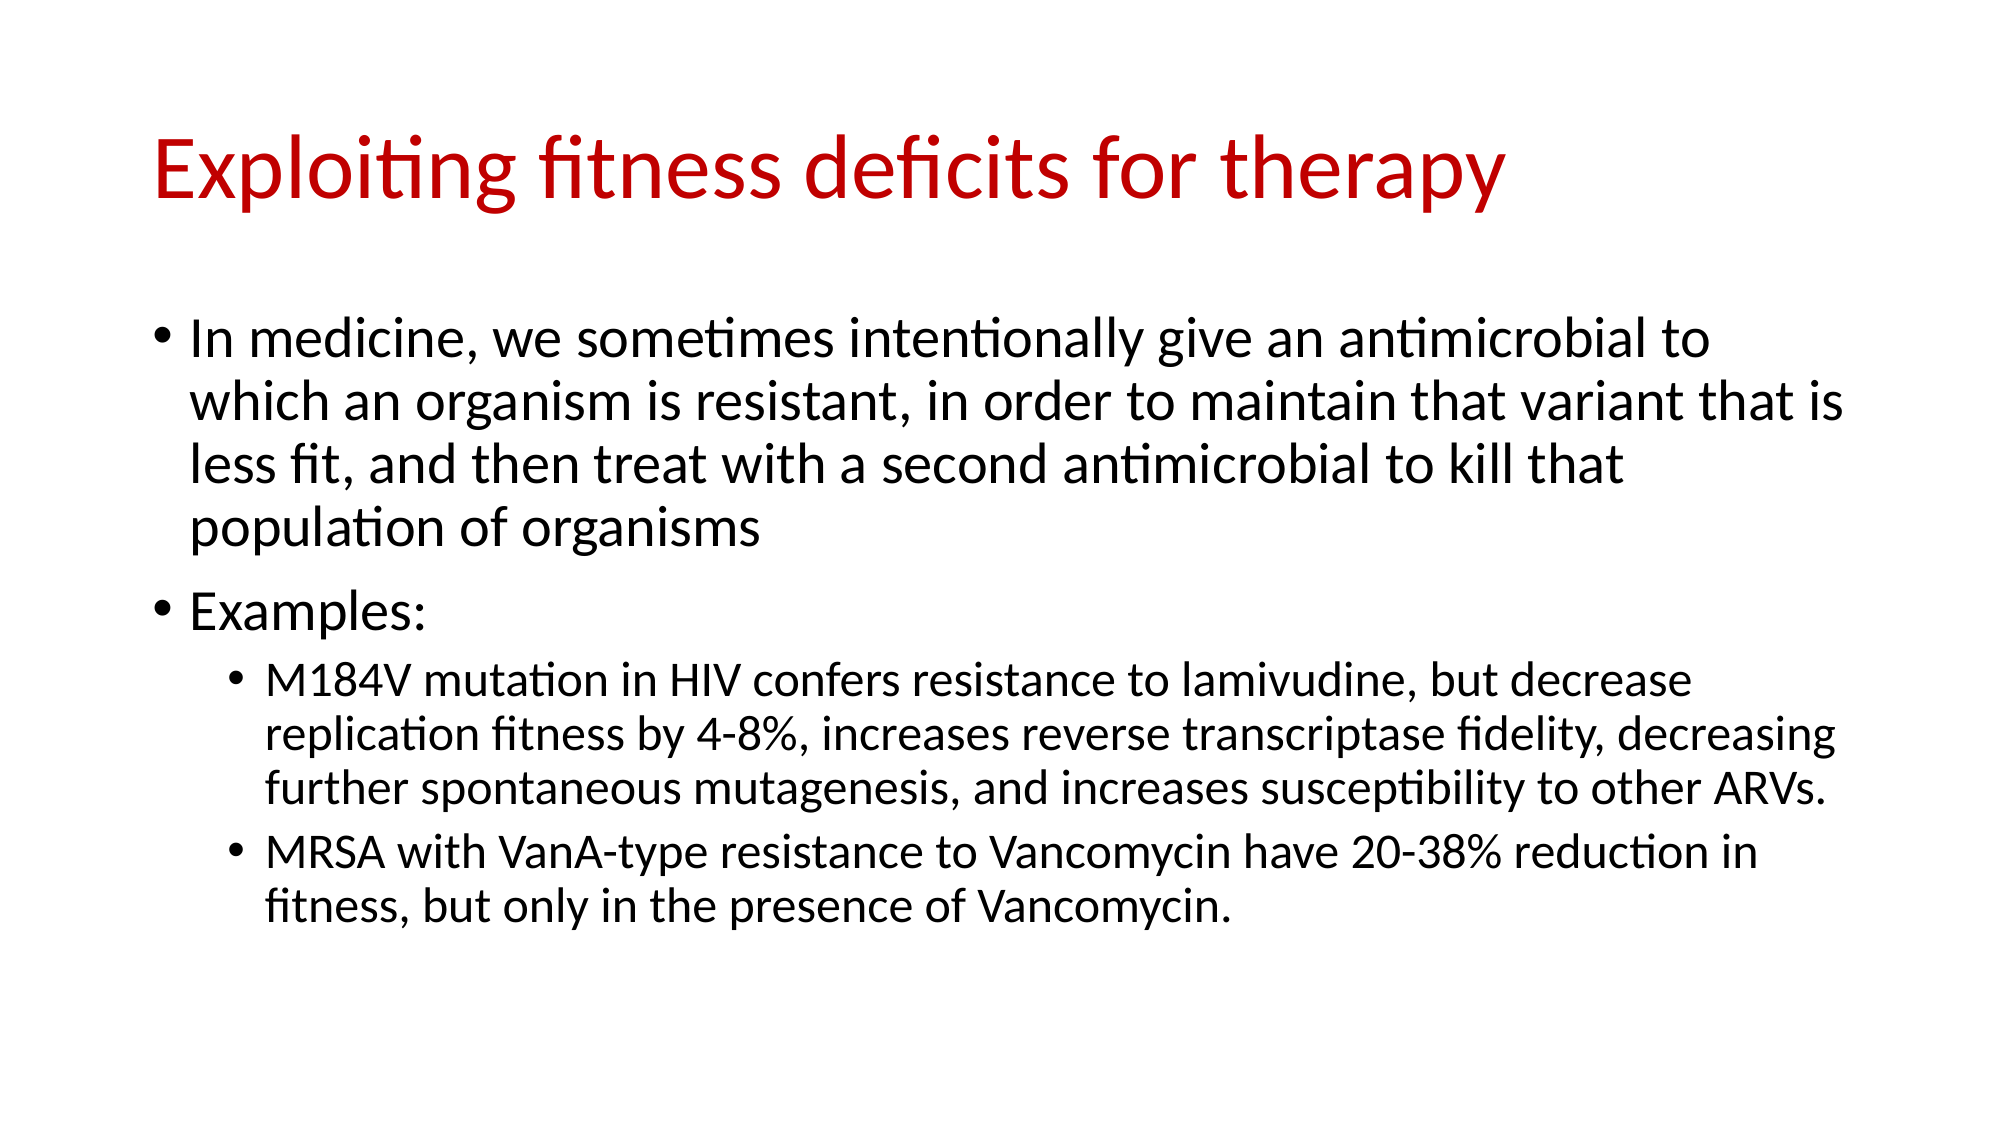

# Exploiting fitness deficits for therapy
In medicine, we sometimes intentionally give an antimicrobial to which an organism is resistant, in order to maintain that variant that is less fit, and then treat with a second antimicrobial to kill that population of organisms
Examples:
M184V mutation in HIV confers resistance to lamivudine, but decrease replication fitness by 4-8%, increases reverse transcriptase fidelity, decreasing further spontaneous mutagenesis, and increases susceptibility to other ARVs.
MRSA with VanA-type resistance to Vancomycin have 20-38% reduction in fitness, but only in the presence of Vancomycin.